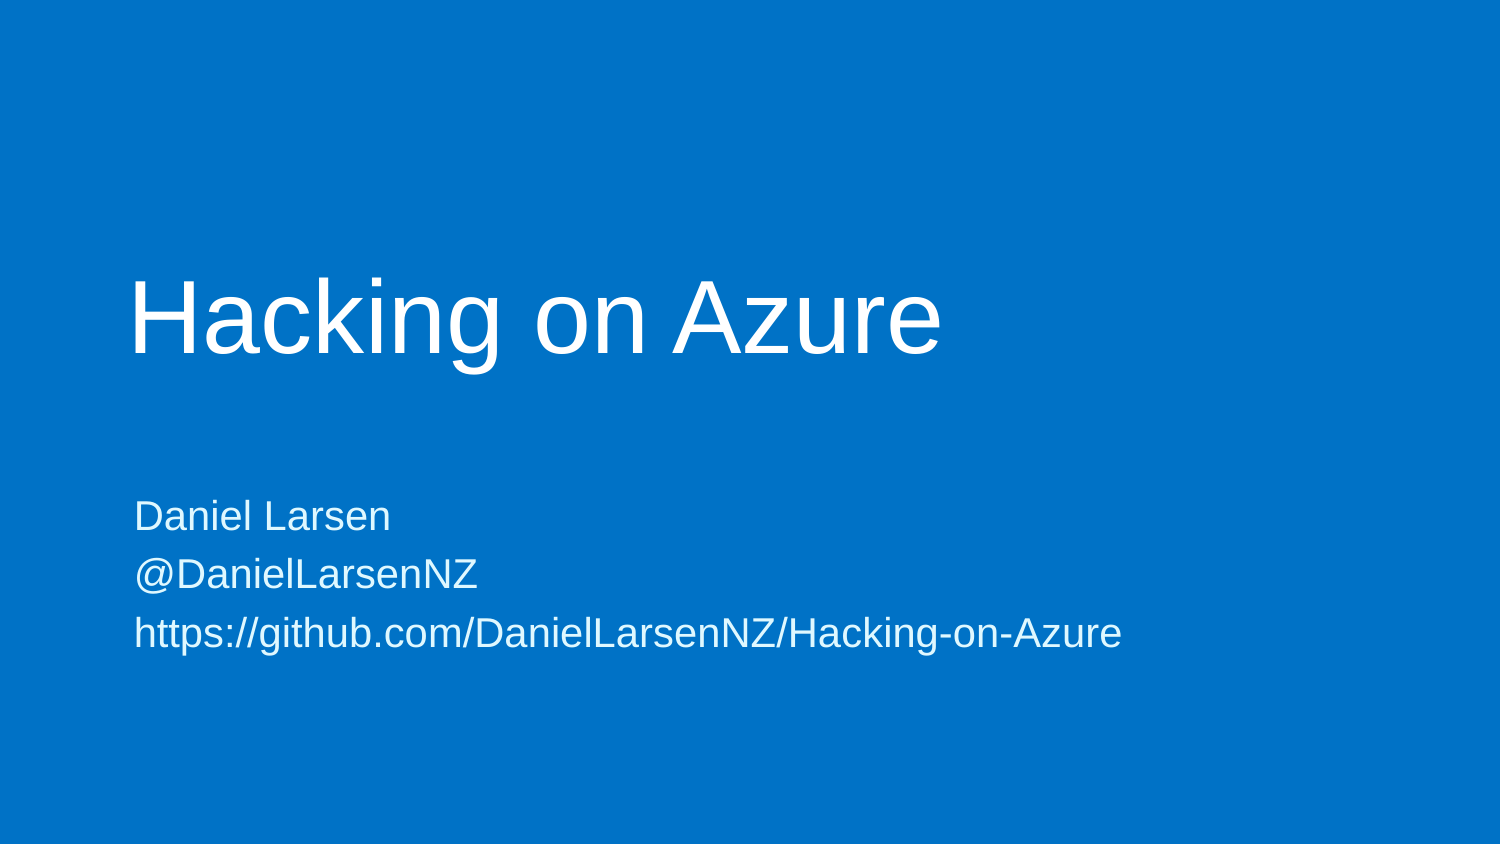

# Hacking on Azure
Daniel Larsen
@DanielLarsenNZ
https://github.com/DanielLarsenNZ/Hacking-on-Azure